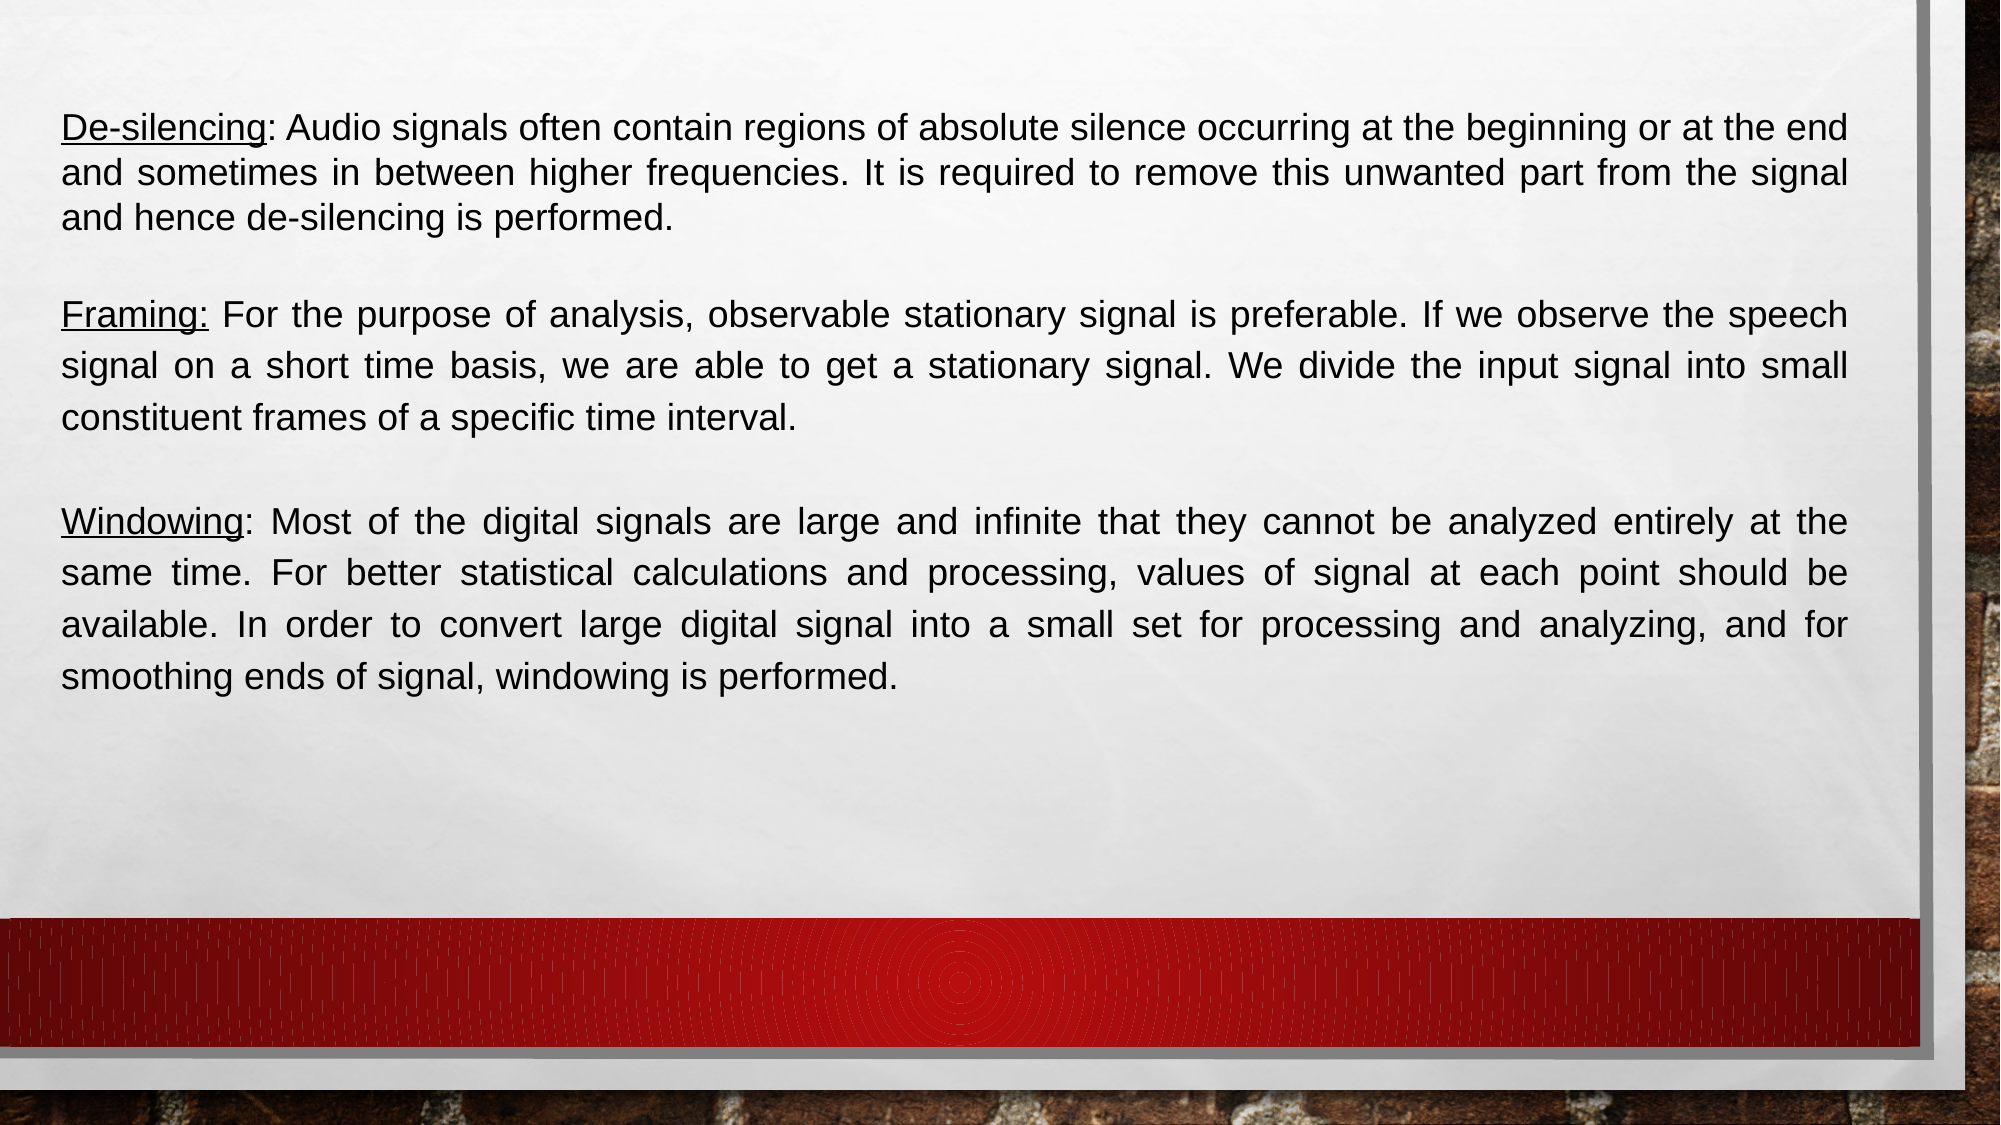

De-silencing: Audio signals often contain regions of absolute silence occurring at the beginning or at the end and sometimes in between higher frequencies. It is required to remove this unwanted part from the signal and hence de-silencing is performed.

Framing: For the purpose of analysis, observable stationary signal is preferable. If we observe the speech signal on a short time basis, we are able to get a stationary signal. We divide the input signal into small constituent frames of a specific time interval.

Windowing: Most of the digital signals are large and infinite that they cannot be analyzed entirely at the same time. For better statistical calculations and processing, values of signal at each point should be available. In order to convert large digital signal into a small set for processing and analyzing, and for smoothing ends of signal, windowing is performed.